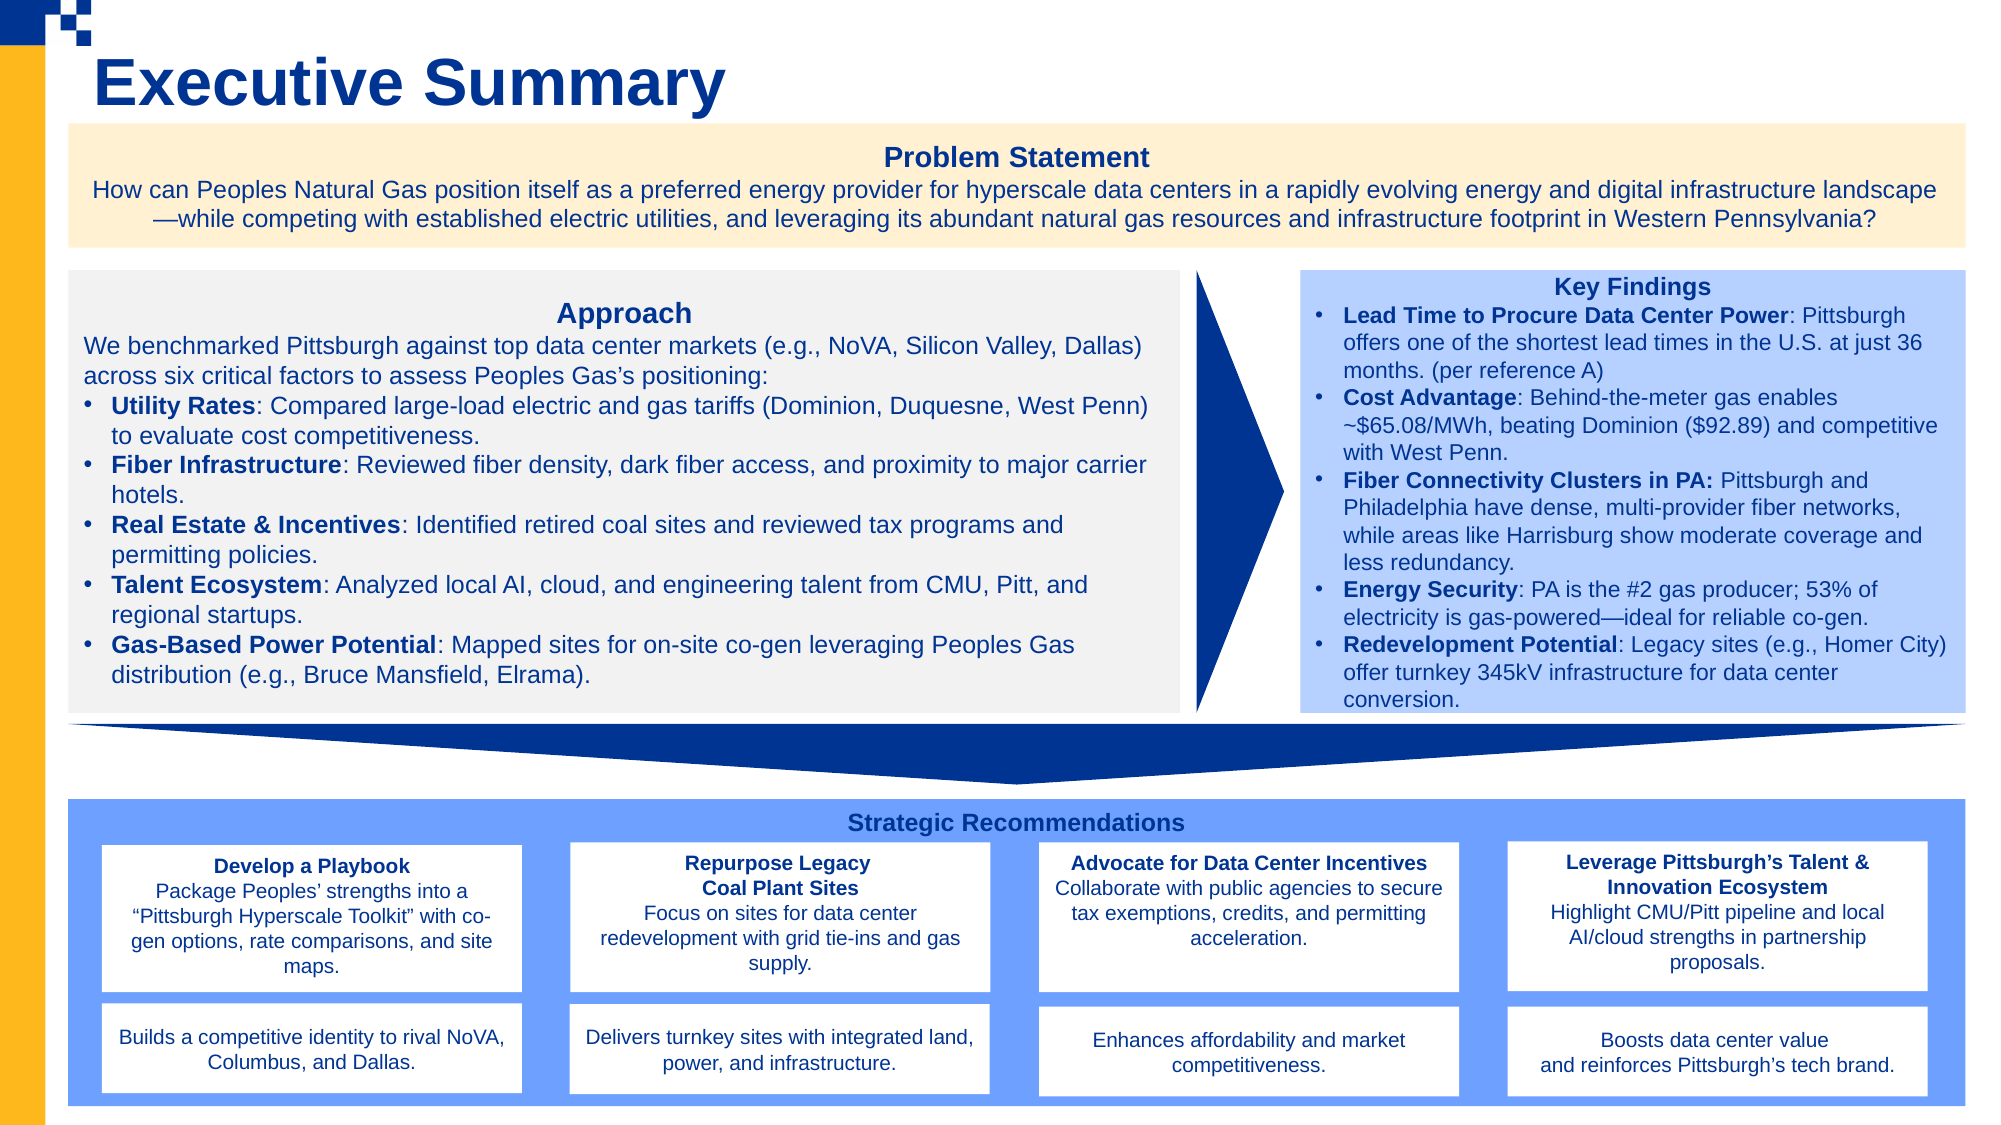

Executive Summary
Problem Statement
How can Peoples Natural Gas position itself as a preferred energy provider for hyperscale data centers in a rapidly evolving energy and digital infrastructure landscape—while competing with established electric utilities, and leveraging its abundant natural gas resources and infrastructure footprint in Western Pennsylvania?
Key Findings
Lead Time to Procure Data Center Power: Pittsburgh offers one of the shortest lead times in the U.S. at just 36 months. (per reference A)
Cost Advantage: Behind-the-meter gas enables ~$65.08/MWh, beating Dominion ($92.89) and competitive with West Penn.
Fiber Connectivity Clusters in PA: Pittsburgh and Philadelphia have dense, multi-provider fiber networks, while areas like Harrisburg show moderate coverage and less redundancy.
Energy Security: PA is the #2 gas producer; 53% of electricity is gas-powered—ideal for reliable co-gen.
Redevelopment Potential: Legacy sites (e.g., Homer City) offer turnkey 345kV infrastructure for data center conversion.
Approach
We benchmarked Pittsburgh against top data center markets (e.g., NoVA, Silicon Valley, Dallas) across six critical factors to assess Peoples Gas’s positioning:
Utility Rates: Compared large-load electric and gas tariffs (Dominion, Duquesne, West Penn) to evaluate cost competitiveness.
Fiber Infrastructure: Reviewed fiber density, dark fiber access, and proximity to major carrier hotels.
Real Estate & Incentives: Identified retired coal sites and reviewed tax programs and permitting policies.
Talent Ecosystem: Analyzed local AI, cloud, and engineering talent from CMU, Pitt, and regional startups.
Gas-Based Power Potential: Mapped sites for on-site co-gen leveraging Peoples Gas distribution (e.g., Bruce Mansfield, Elrama).

Strategic Recommendations
Leverage Pittsburgh’s Talent & Innovation Ecosystem
Highlight CMU/Pitt pipeline and local AI/cloud strengths in partnership proposals.
Repurpose Legacy
Coal Plant Sites
Focus on sites for data center redevelopment with grid tie-ins and gas supply.
Advocate for Data Center Incentives
Collaborate with public agencies to secure tax exemptions, credits, and permitting acceleration.
Develop a Playbook
Package Peoples’ strengths into a “Pittsburgh Hyperscale Toolkit” with co-gen options, rate comparisons, and site maps.
Builds a competitive identity to rival NoVA, Columbus, and Dallas.
Delivers turnkey sites with integrated land, power, and infrastructure.
Enhances affordability and market competitiveness.
Boosts data center value
and reinforces Pittsburgh’s tech brand.